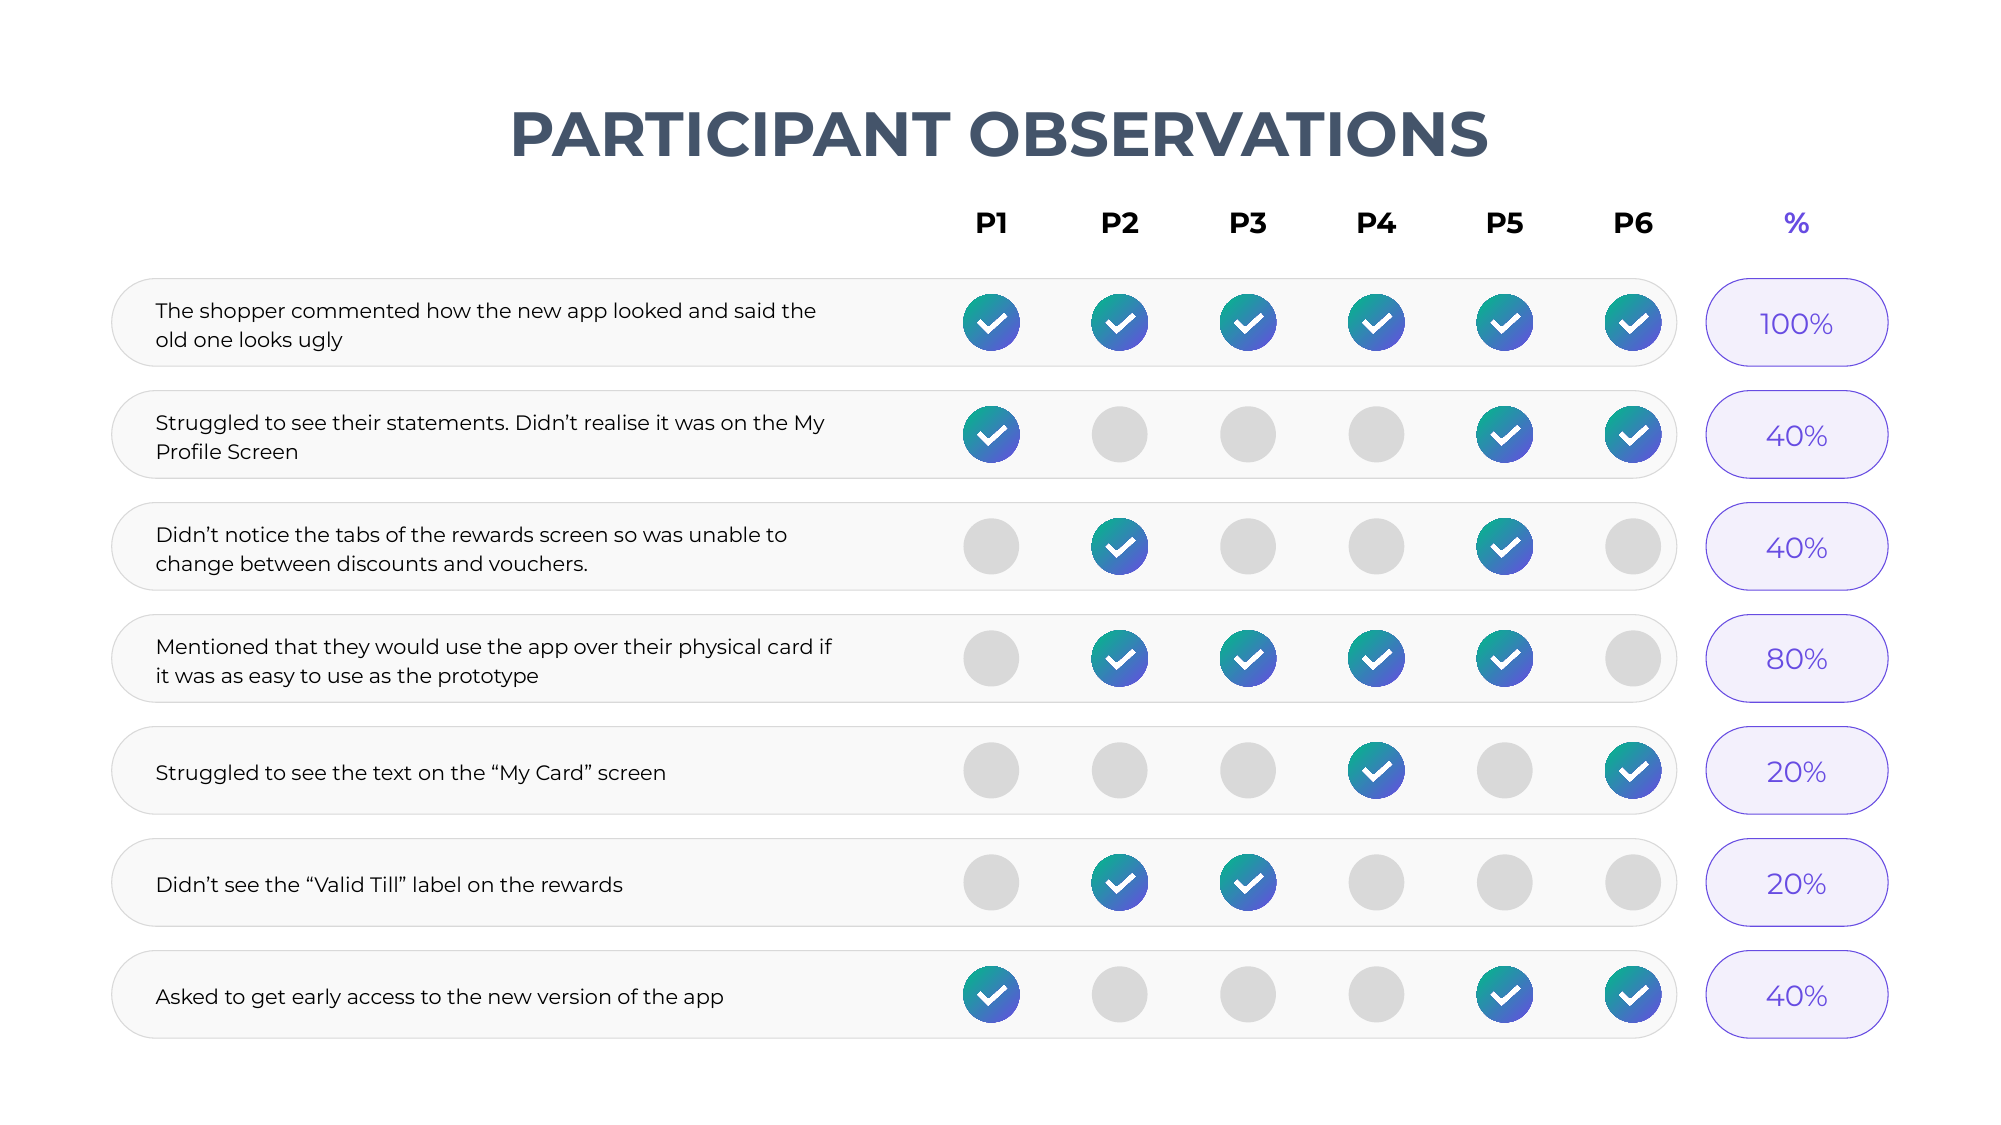

PARTICIPANT OBSERVATIONS
P1
P2
P3
P4
P5
P6
%

100%
The shopper commented how the new app looked and said the old one looks ugly

40%
Struggled to see their statements. Didn’t realise it was on the My Profile Screen

40%
Didn’t notice the tabs of the rewards screen so was unable to change between discounts and vouchers.

80%
Mentioned that they would use the app over their physical card if it was as easy to use as the prototype

20%
Struggled to see the text on the “My Card” screen

20%
Didn’t see the “Valid Till” label on the rewards

40%
Asked to get early access to the new version of the app